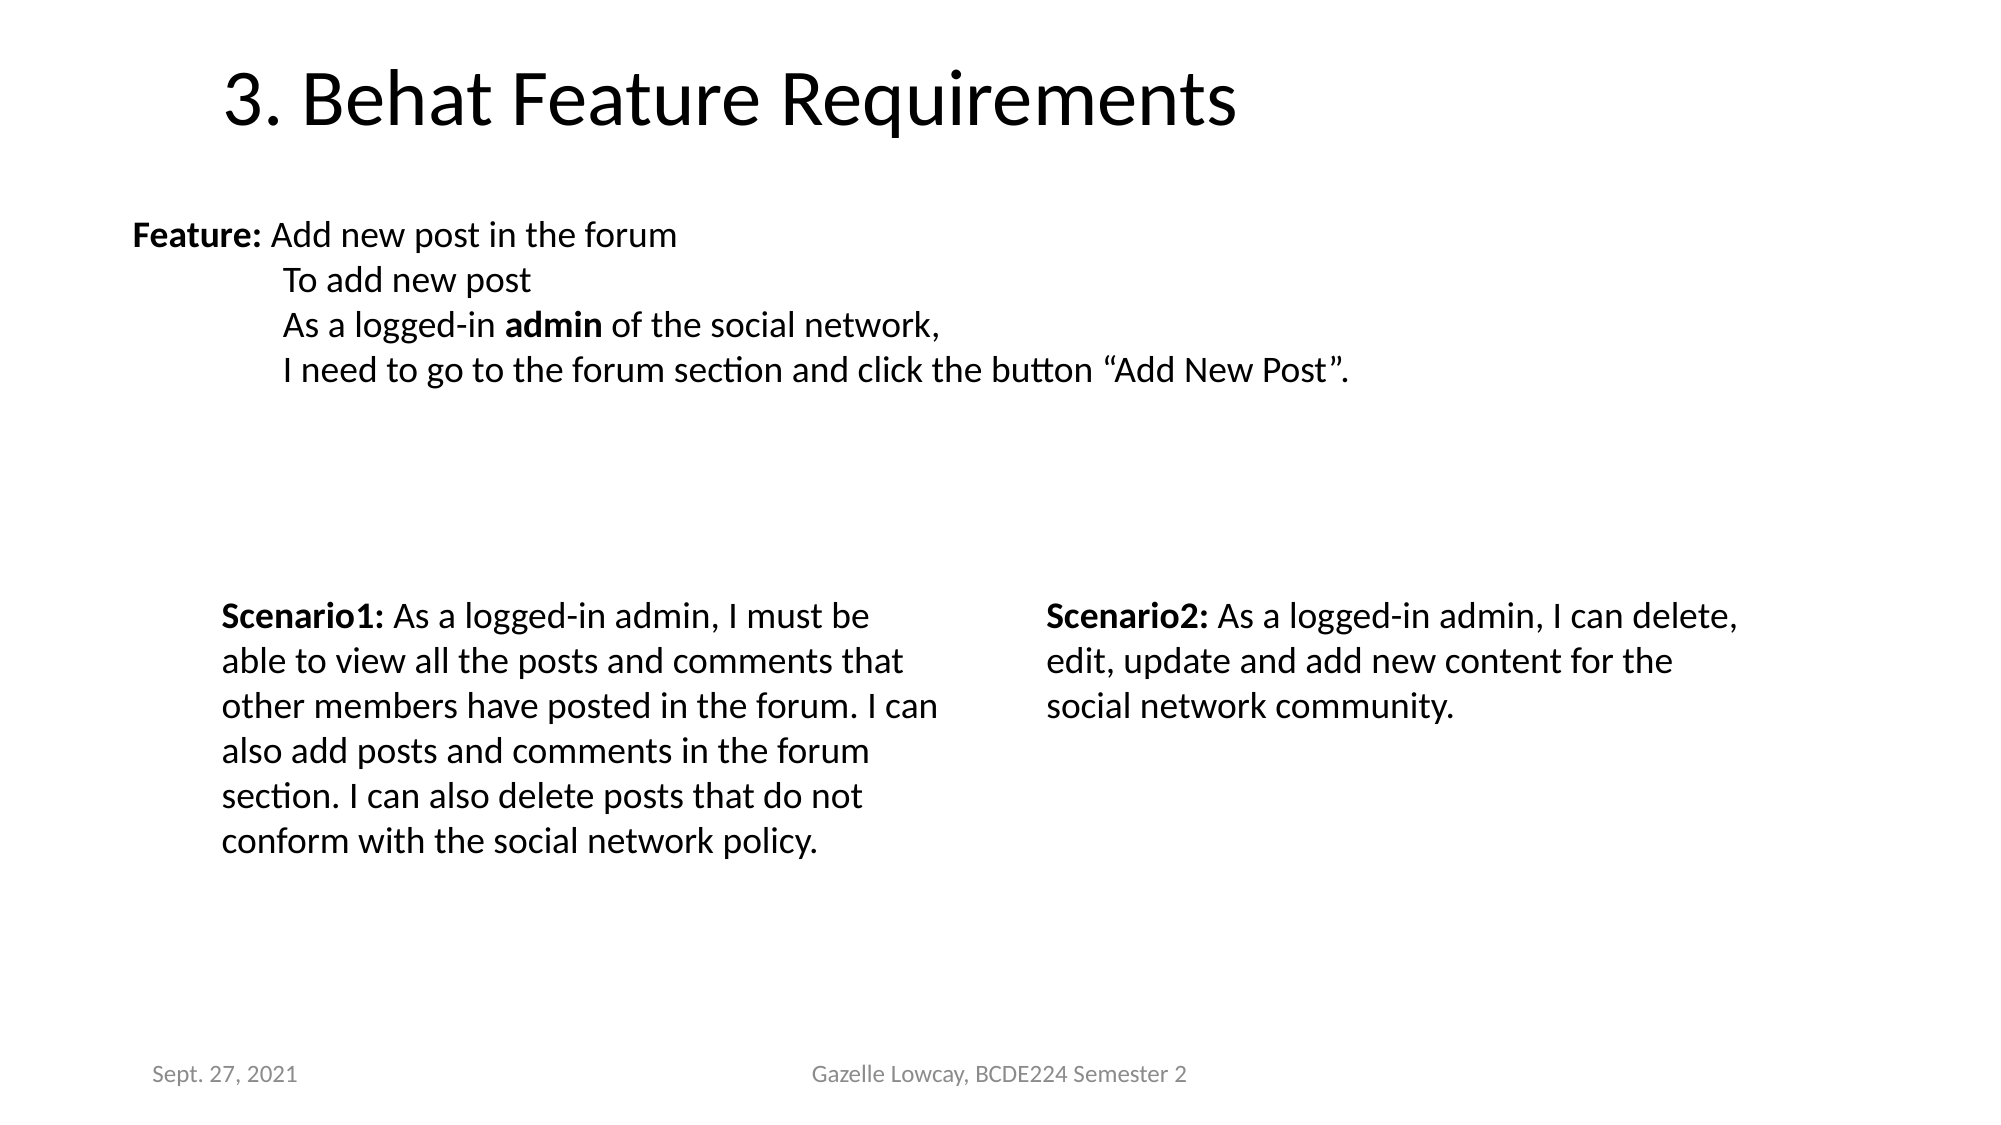

# 3. Behat Feature Requirements
Feature: Add new post in the forum
	To add new post
	As a logged-in admin of the social network,
	I need to go to the forum section and click the button “Add New Post”.
Scenario2: As a logged-in admin, I can delete, edit, update and add new content for the social network community.
Scenario1: As a logged-in admin, I must be able to view all the posts and comments that other members have posted in the forum. I can also add posts and comments in the forum section. I can also delete posts that do not conform with the social network policy.
Sept. 27, 2021
Gazelle Lowcay, BCDE224 Semester 2